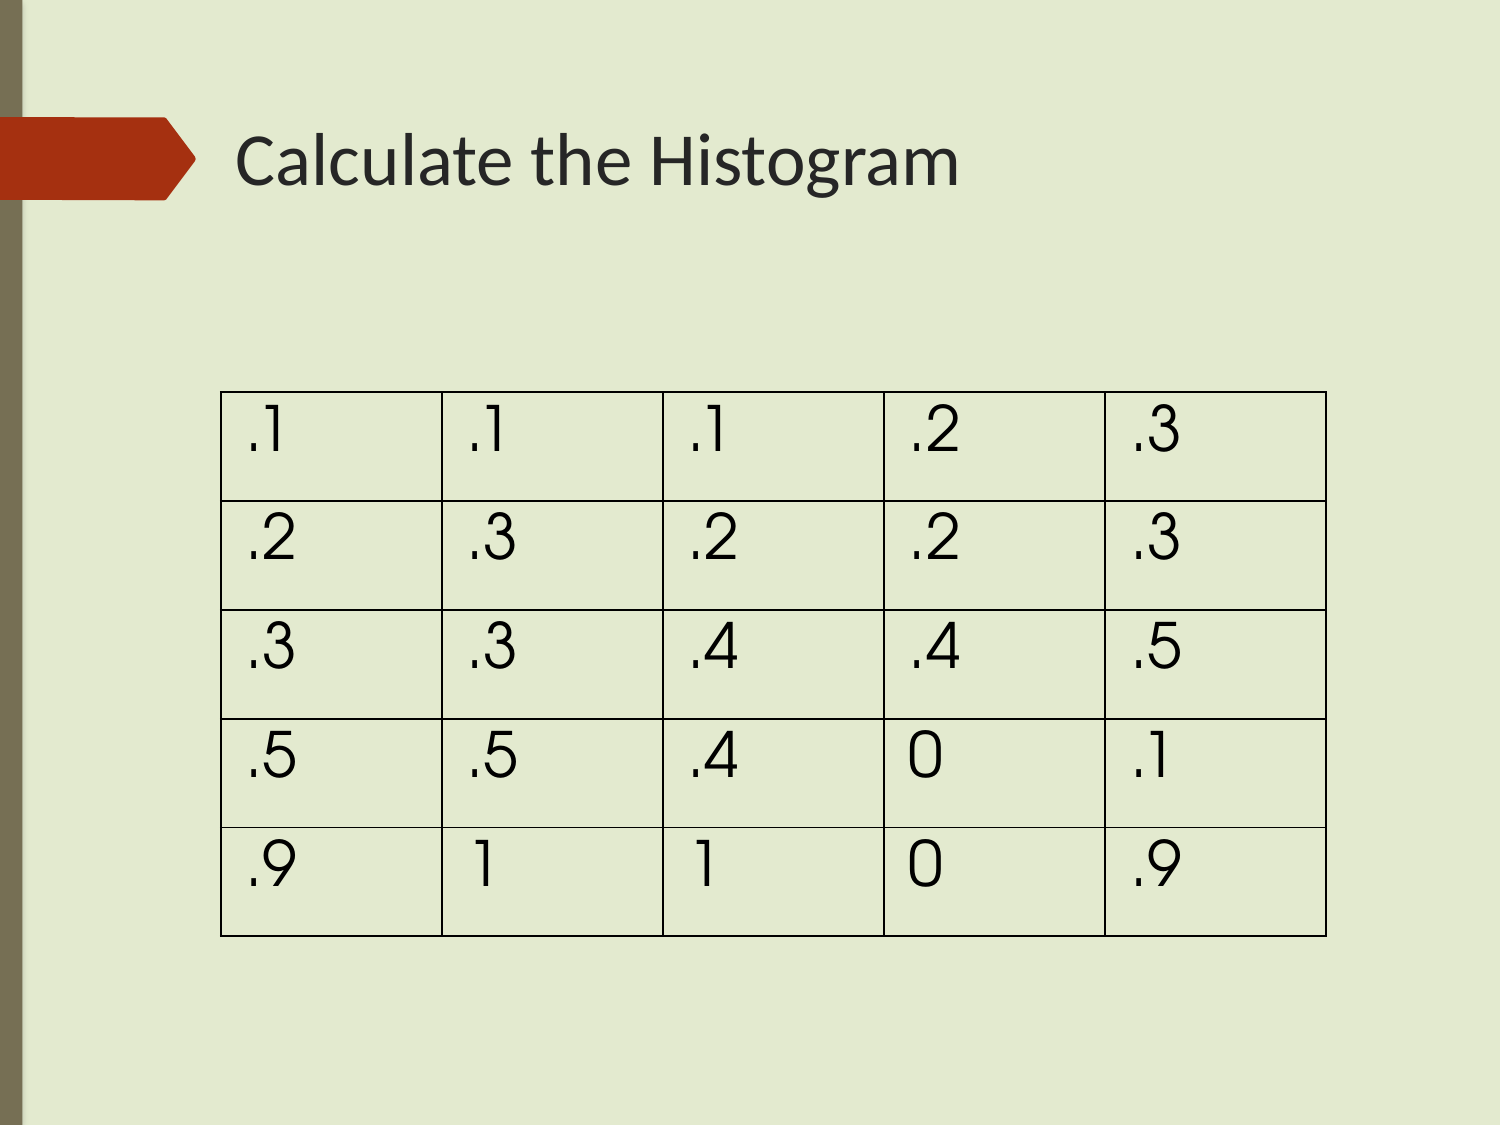

# Calculate the Histogram

| .1 | .1 | .1 | .2 | .3 |
| --- | --- | --- | --- | --- |
| .2 | .3 | .2 | .2 | .3 |
| .3 | .3 | .4 | .4 | .5 |
| .5 | .5 | .4 | 0 | .1 |
| .9 | 1 | 1 | 0 | .9 |